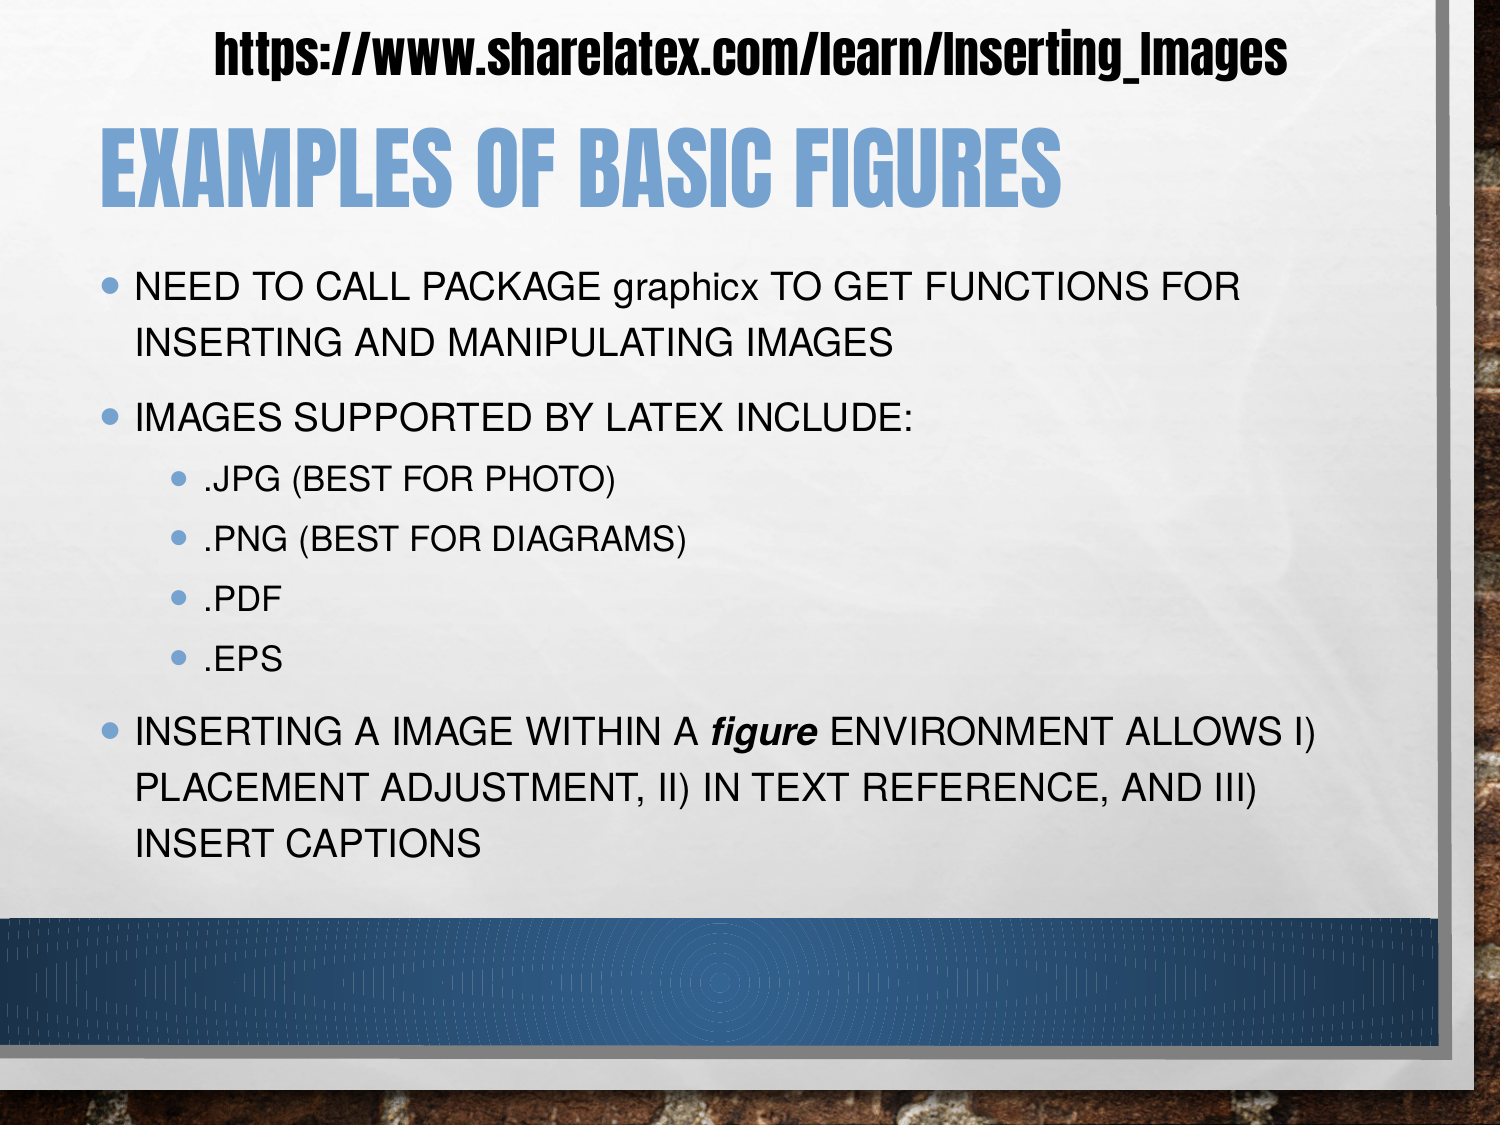

https://www.sharelatex.com/learn/Inserting_Images
# examples of basic figures
Need to call package graphicx to get functions for inserting and manipulating images
Images supported by LaTex include:
.jpg (Best for Photo)
.png (best for Diagrams)
.pdf
.eps
Inserting a image within a figure environment allows i) placement adjustment, ii) in text reference, and iii) insert captions